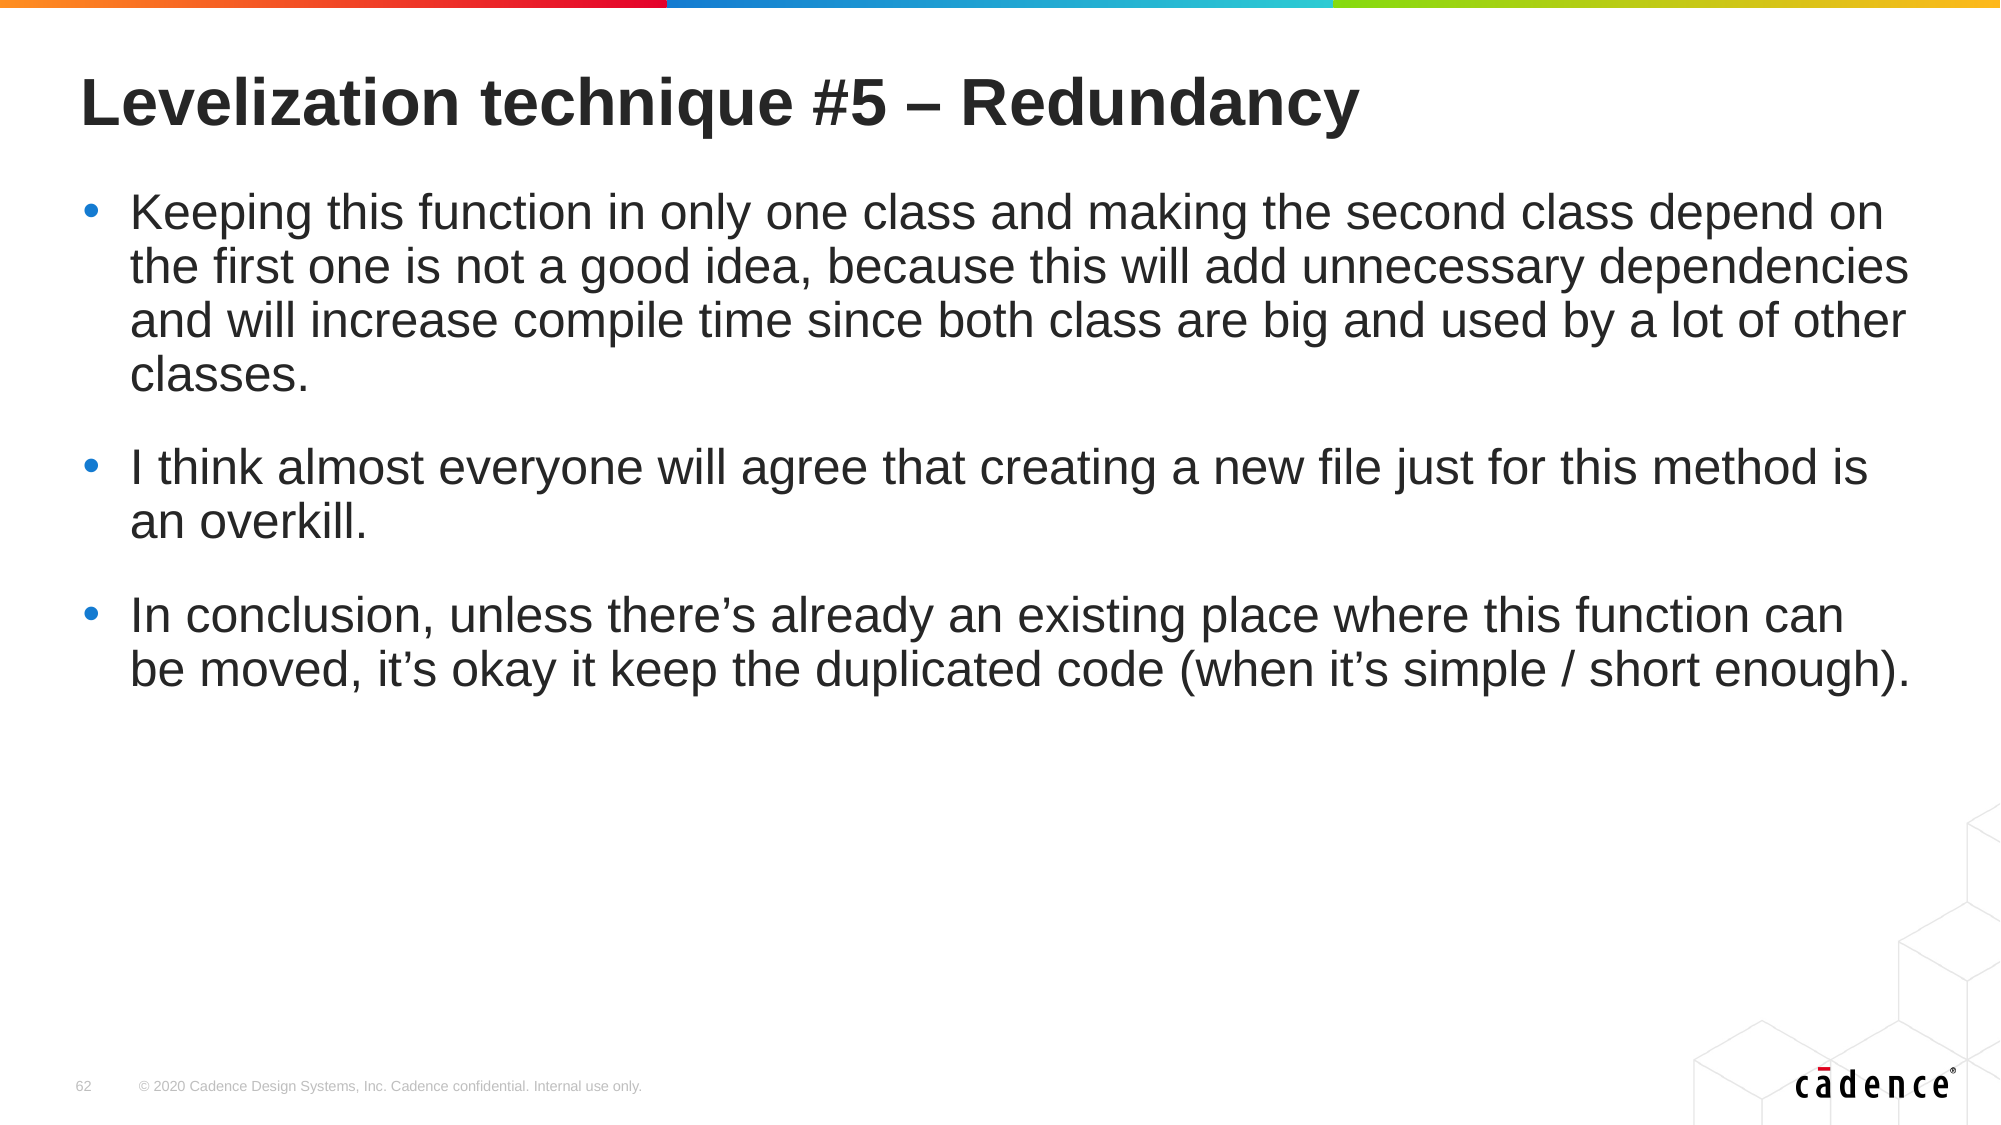

# Levelization technique #5 – Redundancy
Keeping this function in only one class and making the second class depend on the first one is not a good idea, because this will add unnecessary dependencies and will increase compile time since both class are big and used by a lot of other classes.
I think almost everyone will agree that creating a new file just for this method is an overkill.
In conclusion, unless there’s already an existing place where this function can be moved, it’s okay it keep the duplicated code (when it’s simple / short enough).